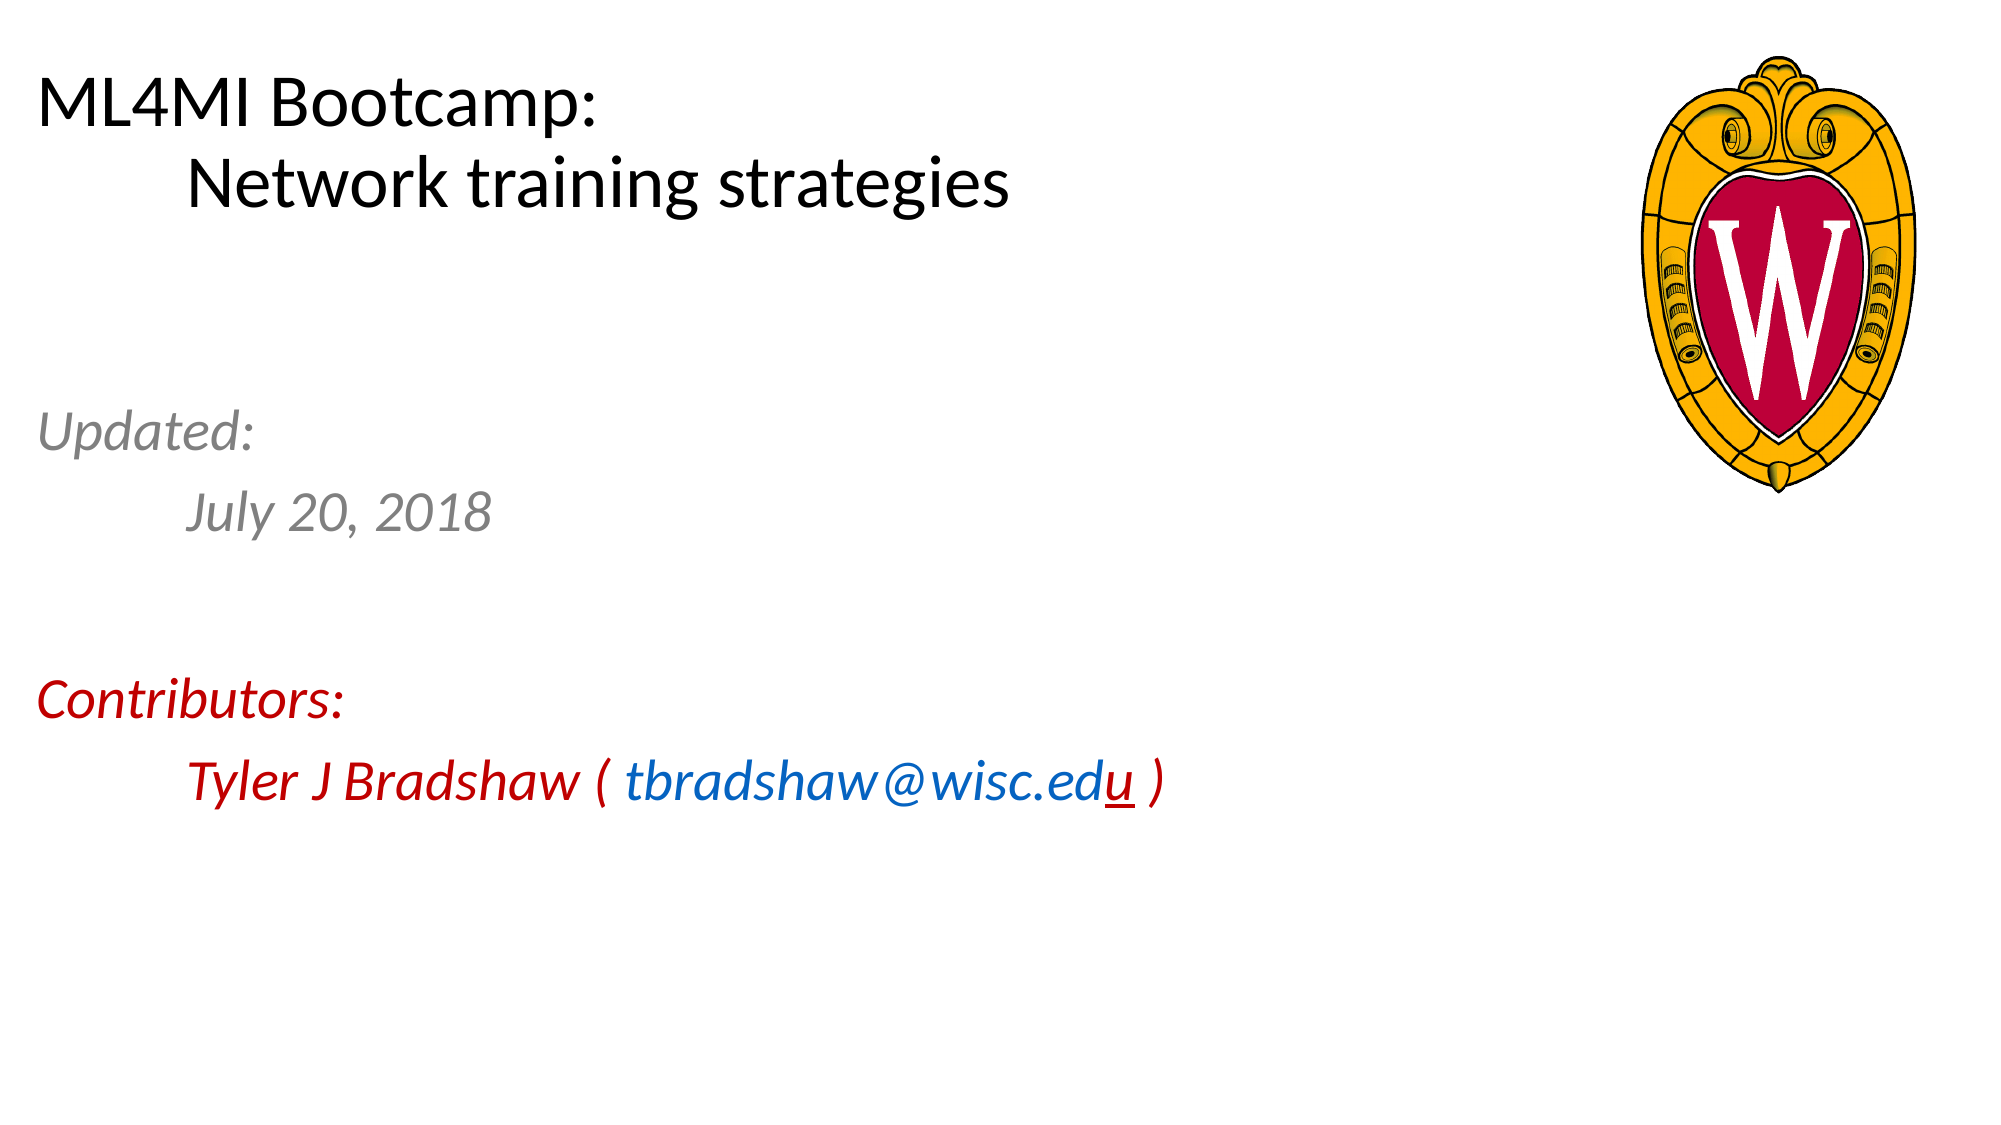

# ML4MI Bootcamp: Network training strategies
Updated:
	July 20, 2018
Contributors:
	Tyler J Bradshaw ( tbradshaw@wisc.edu )